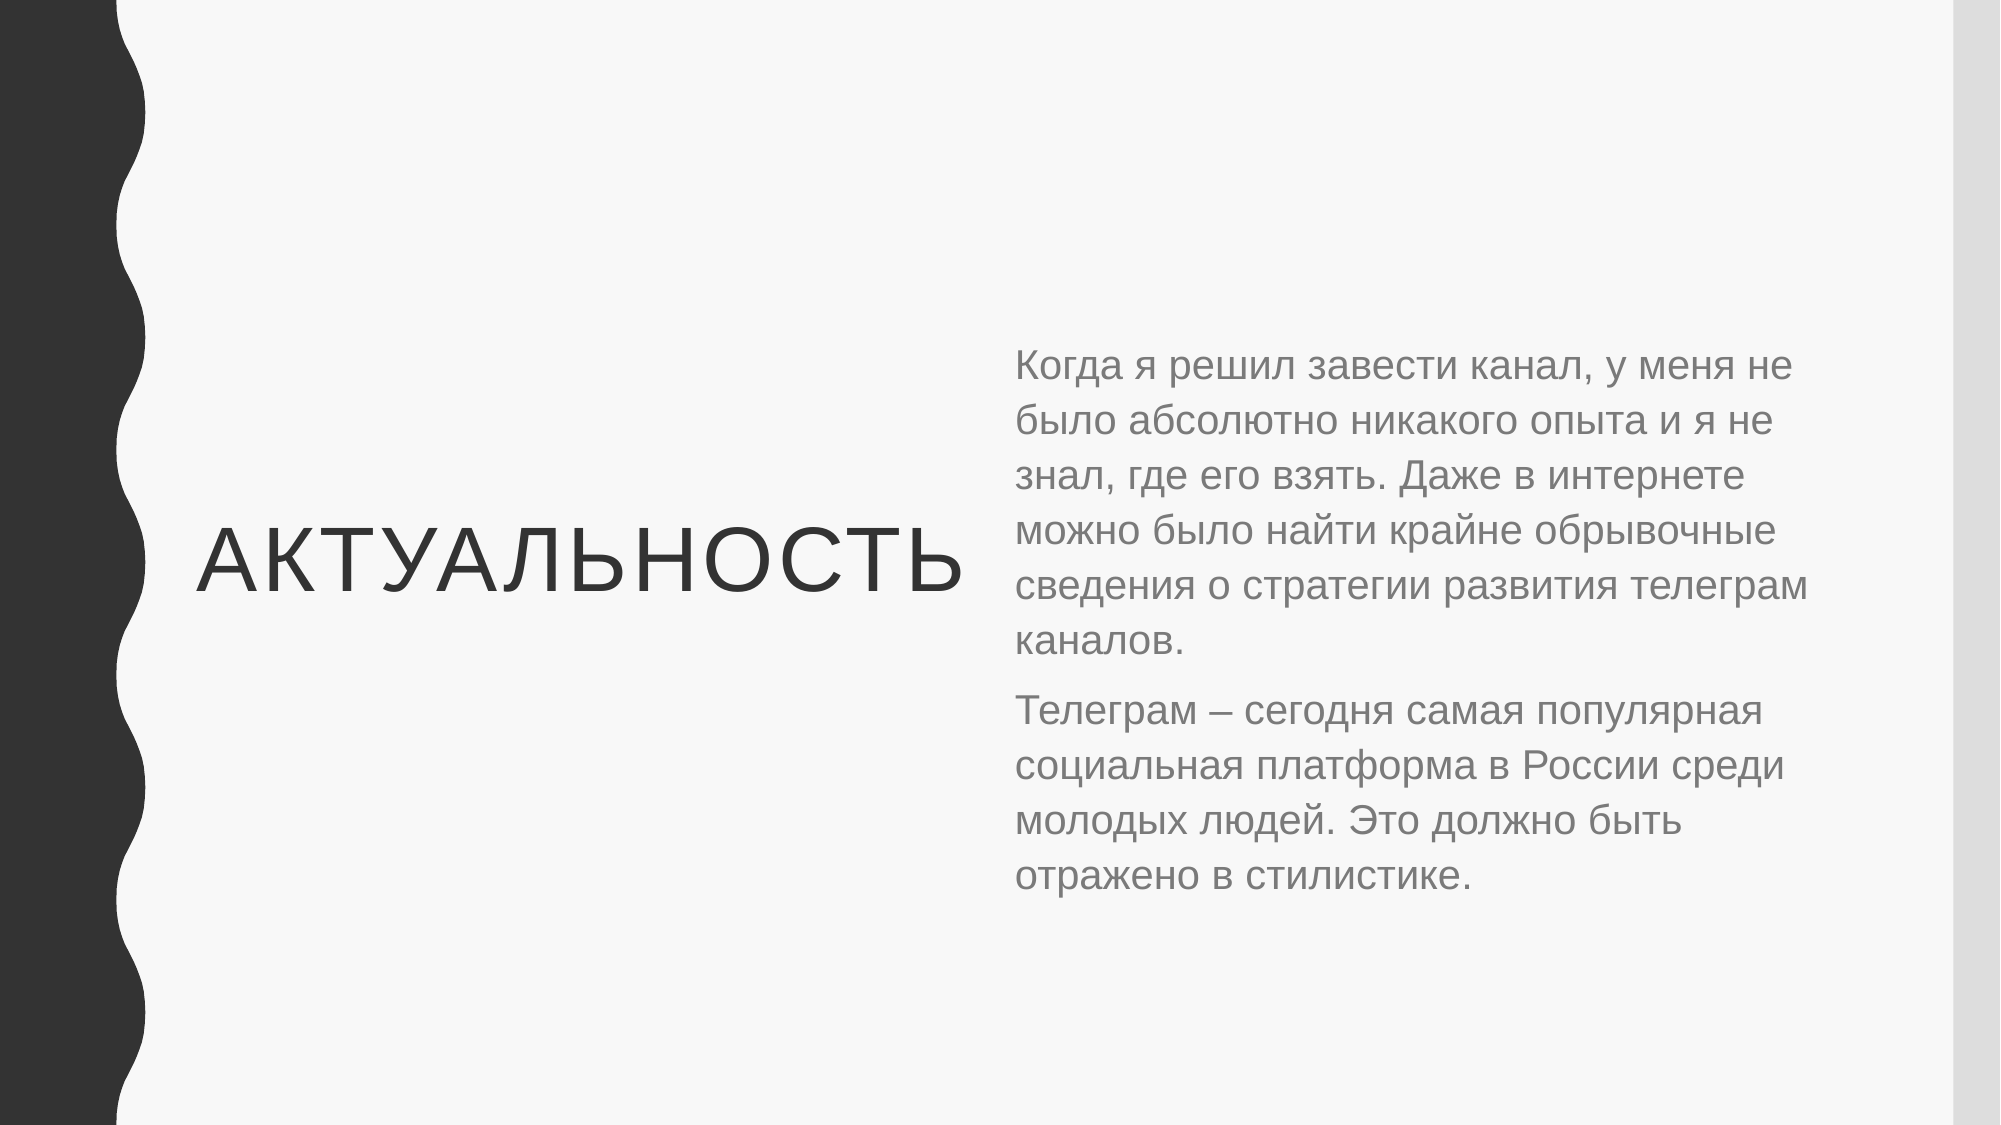

Когда я решил завести канал, у меня не было абсолютно никакого опыта и я не знал, где его взять. Даже в интернете можно было найти крайне обрывочные сведения о стратегии развития телеграм каналов.
Телеграм – сегодня самая популярная социальная платформа в России среди молодых людей. Это должно быть отражено в стилистике.
# актуальность